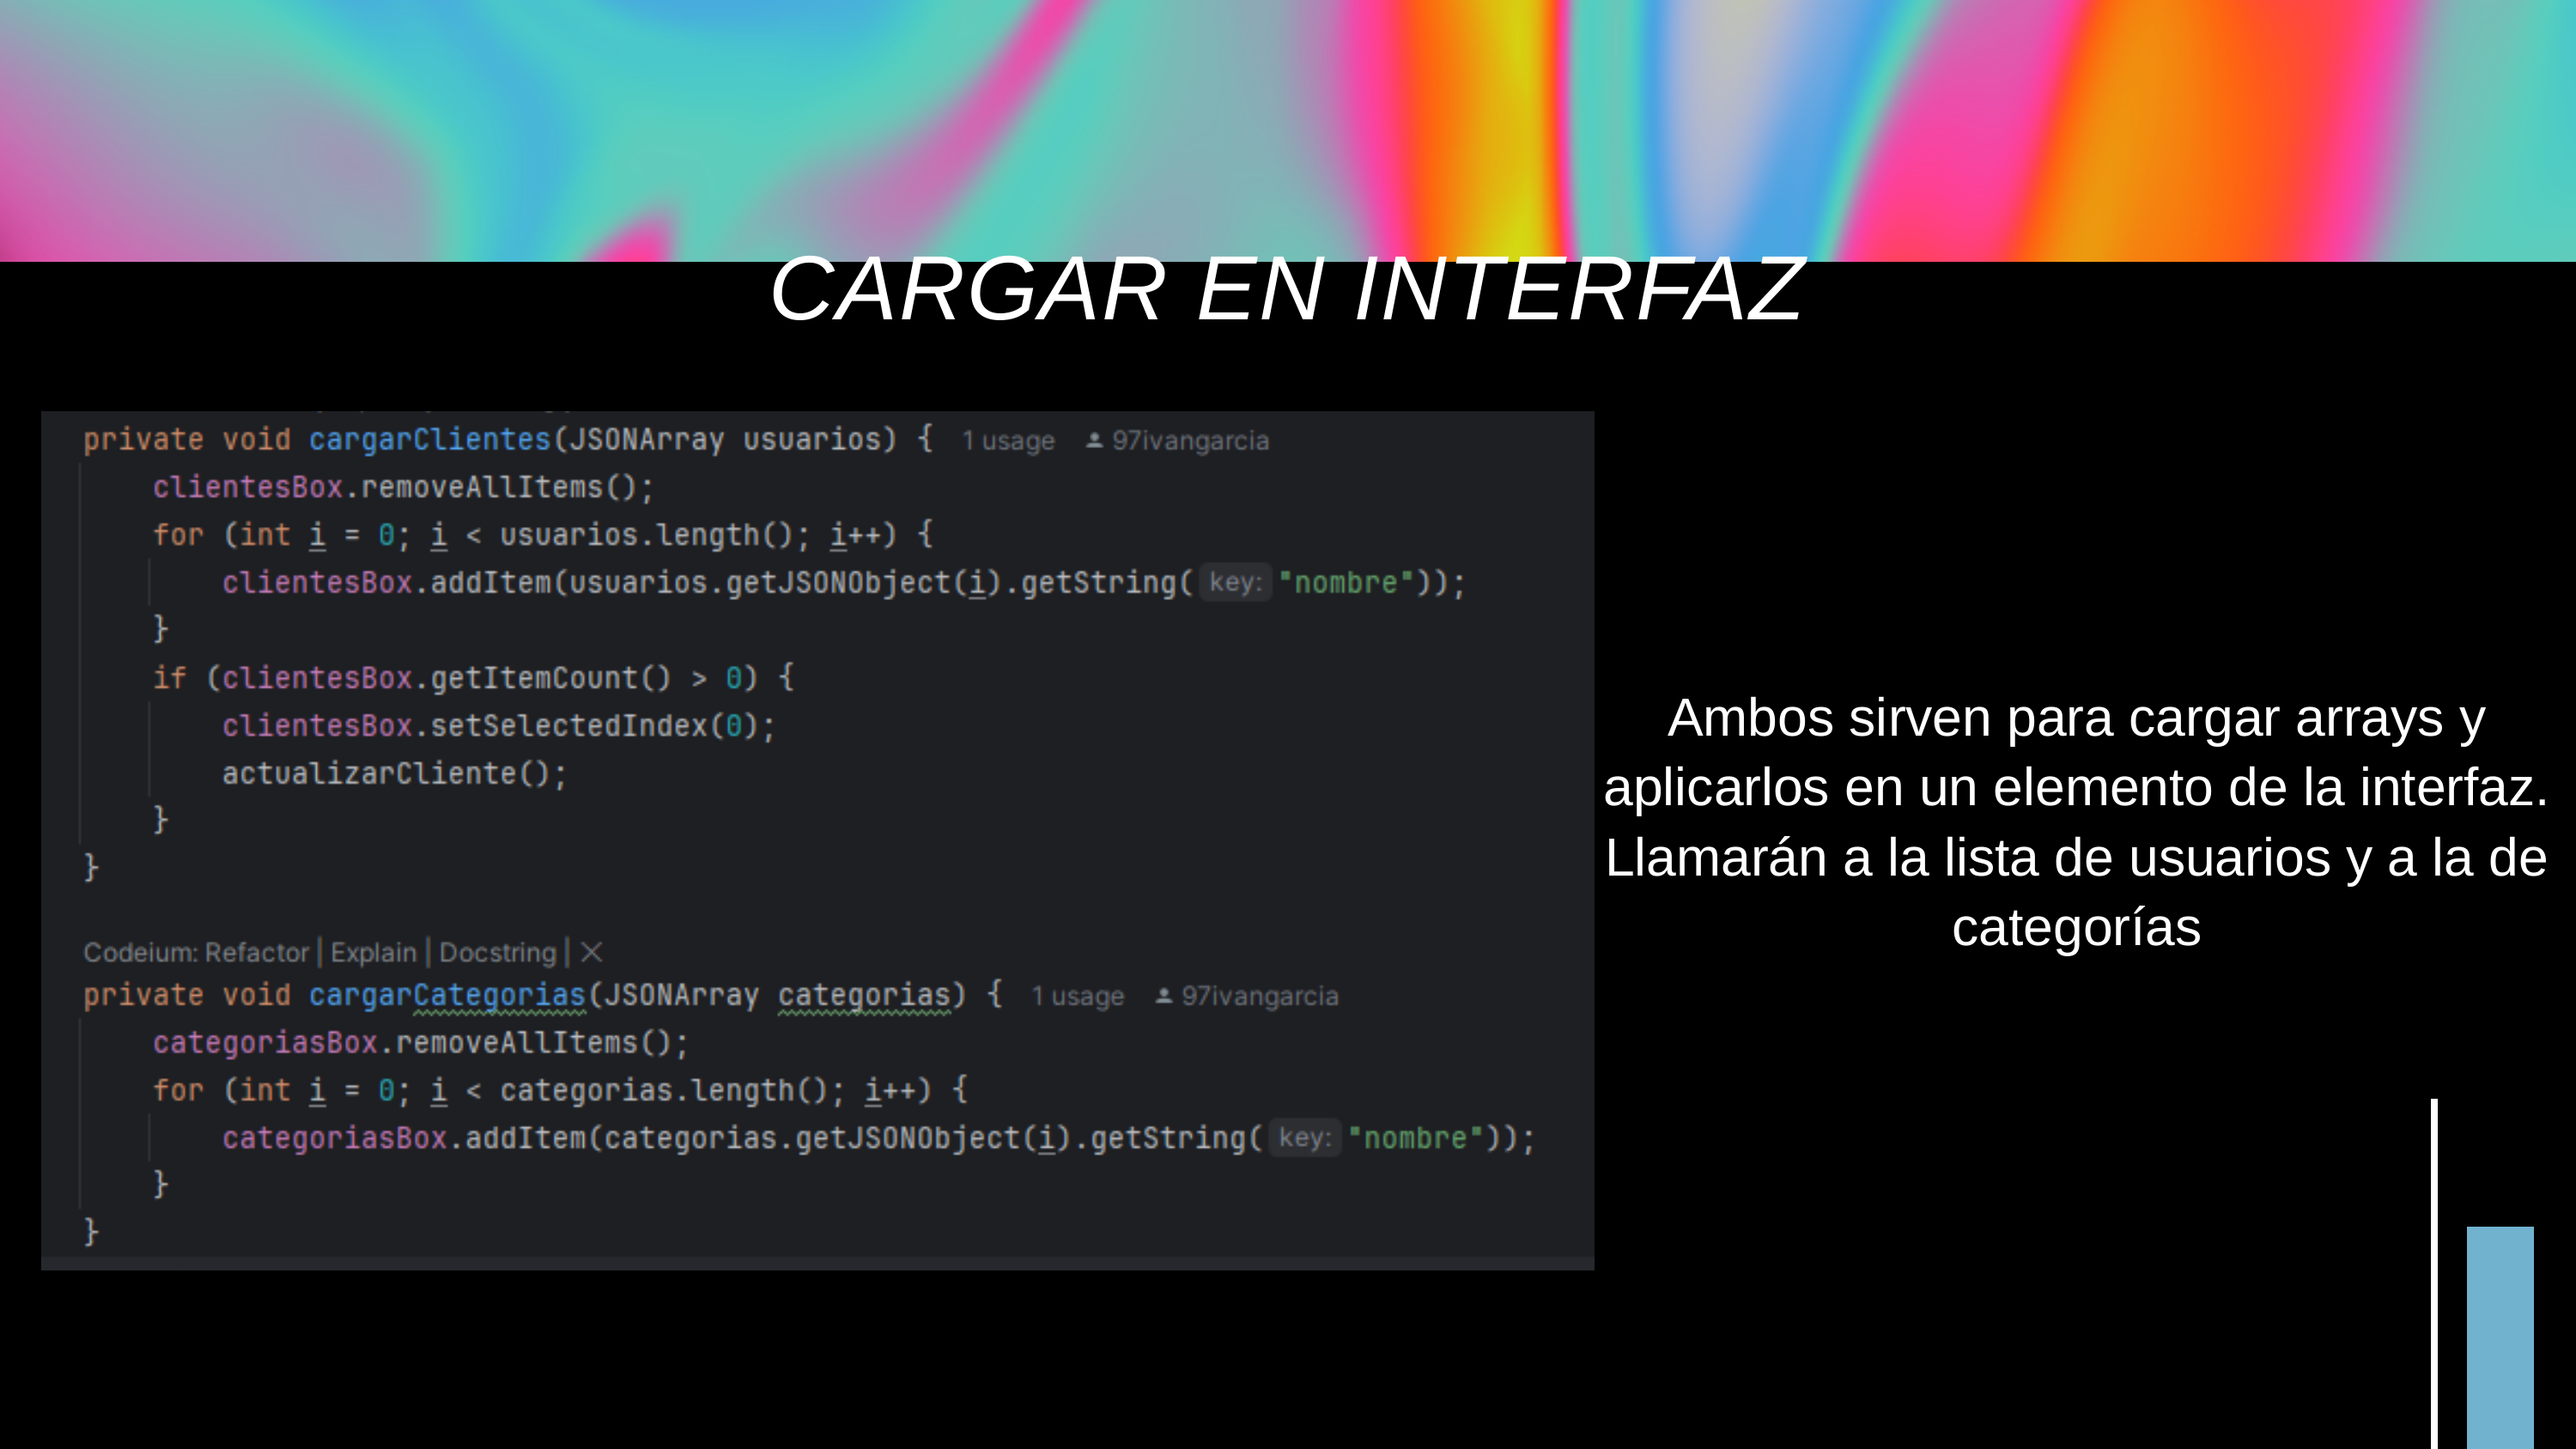

CARGAR EN INTERFAZ

Ambos sirven para cargar arrays y aplicarlos en un elemento de la interfaz. Llamarán a la lista de usuarios y a la de categorías